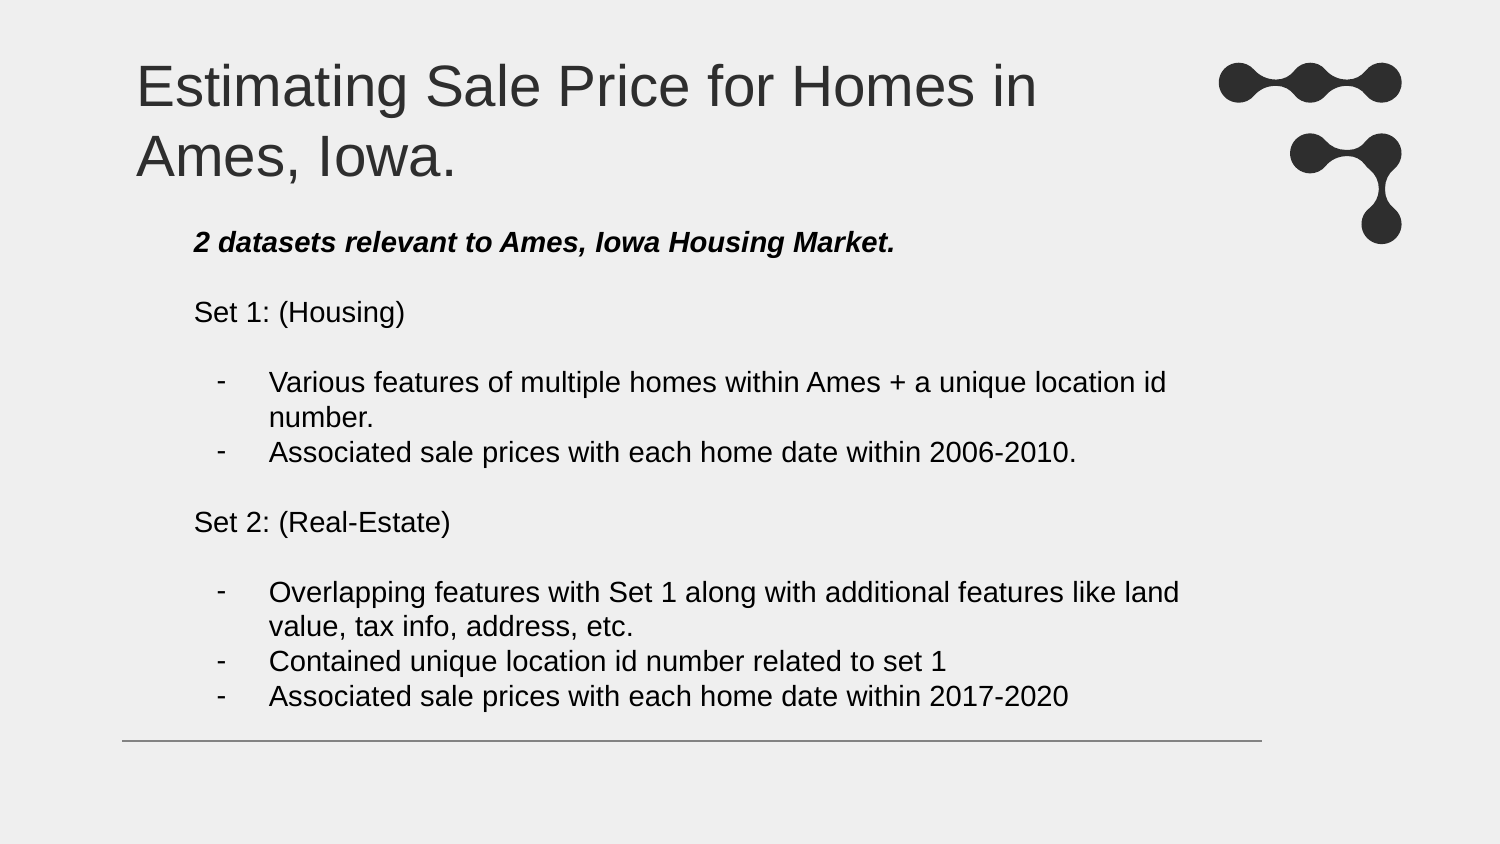

# Estimating Sale Price for Homes in Ames, Iowa.
2 datasets relevant to Ames, Iowa Housing Market.

Set 1: (Housing)

Various features of multiple homes within Ames + a unique location id number.
Associated sale prices with each home date within 2006-2010.

Set 2: (Real-Estate)

Overlapping features with Set 1 along with additional features like land value, tax info, address, etc.
Contained unique location id number related to set 1
Associated sale prices with each home date within 2017-2020